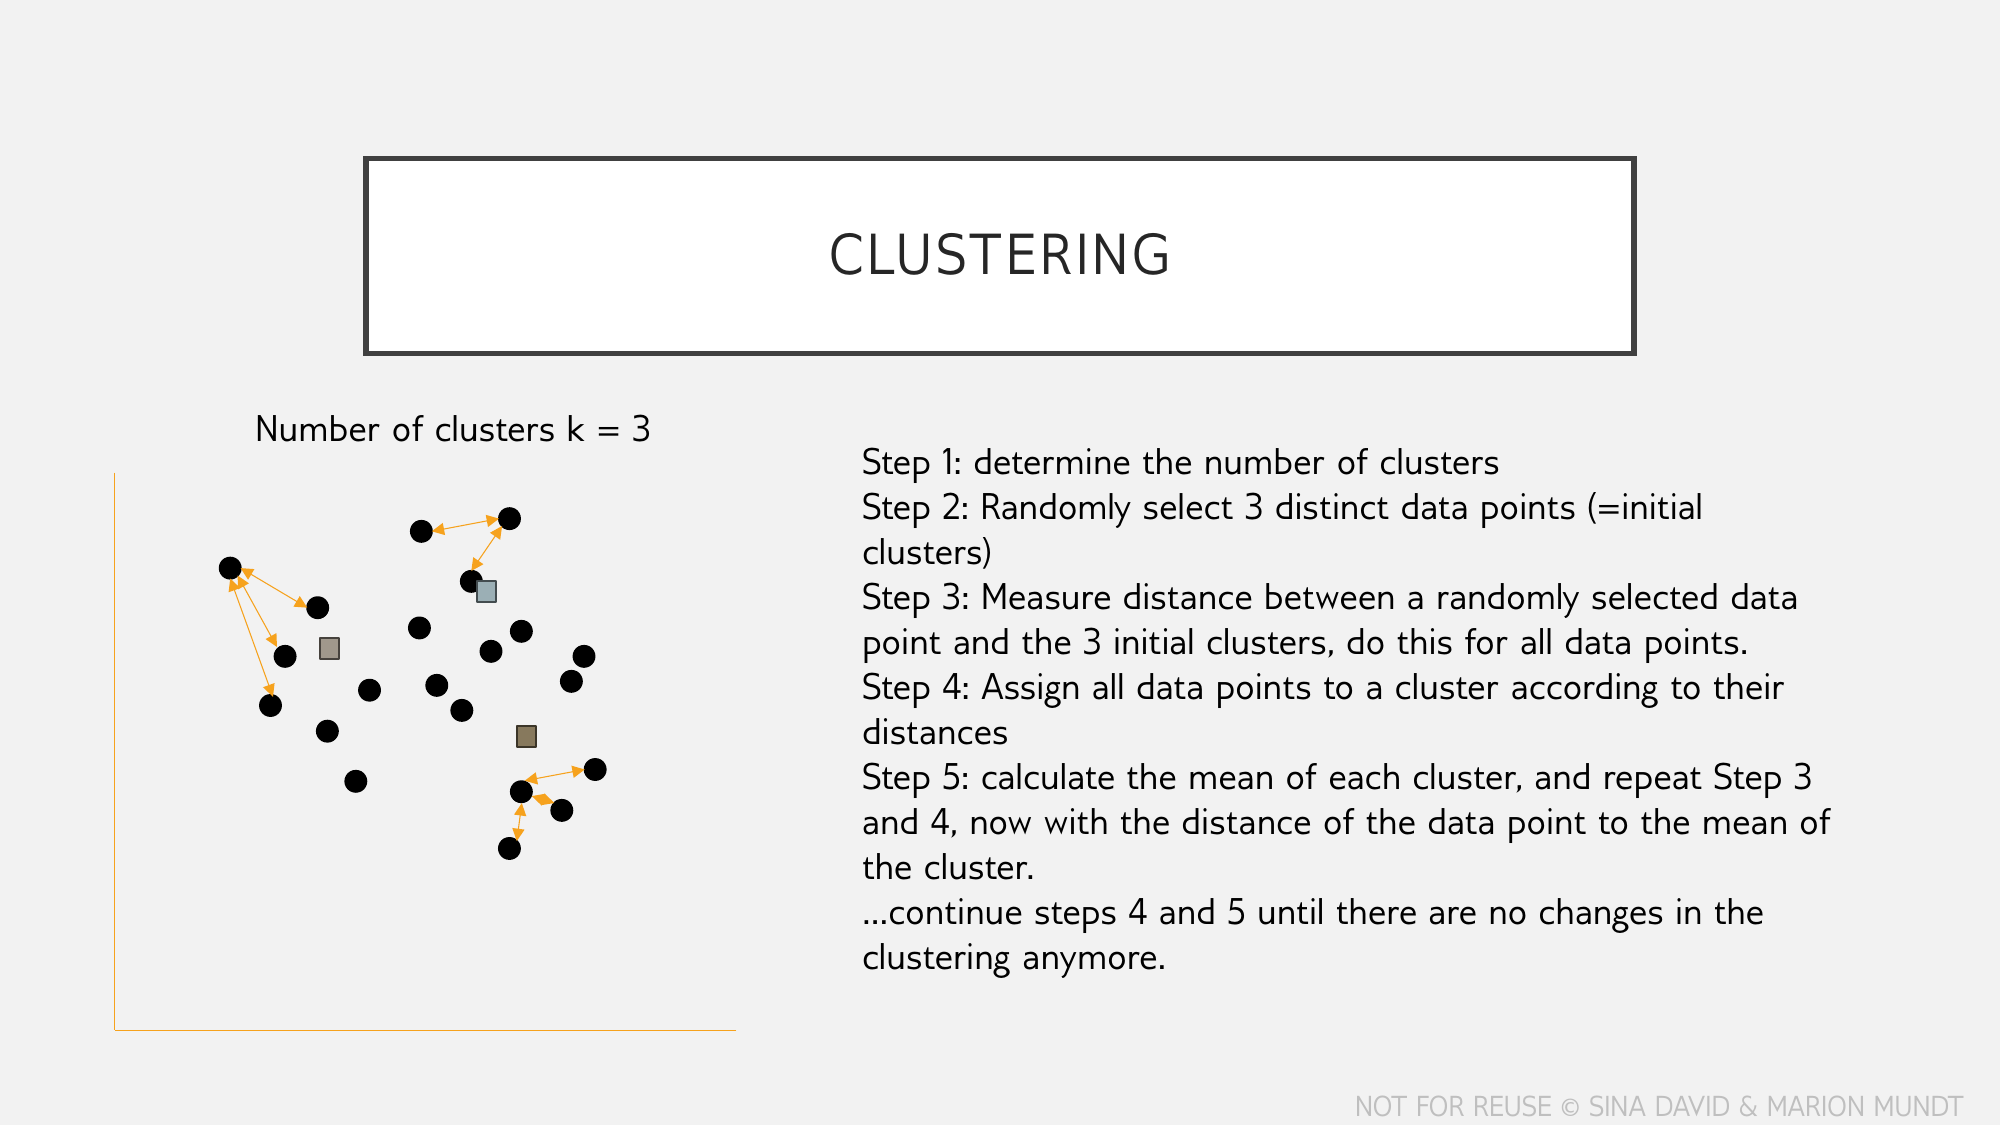

# Clustering
Number of clusters k = 3
Step 1: determine the number of clusters
Step 2: Randomly select 3 distinct data points (=initial clusters)
Step 3: Measure distance between a randomly selected data point and the 3 initial clusters, do this for all data points.
Step 4: Assign all data points to a cluster according to their distances
Step 5: calculate the mean of each cluster, and repeat Step 3 and 4, now with the distance of the data point to the mean of the cluster.
…continue steps 4 and 5 until there are no changes in the clustering anymore.